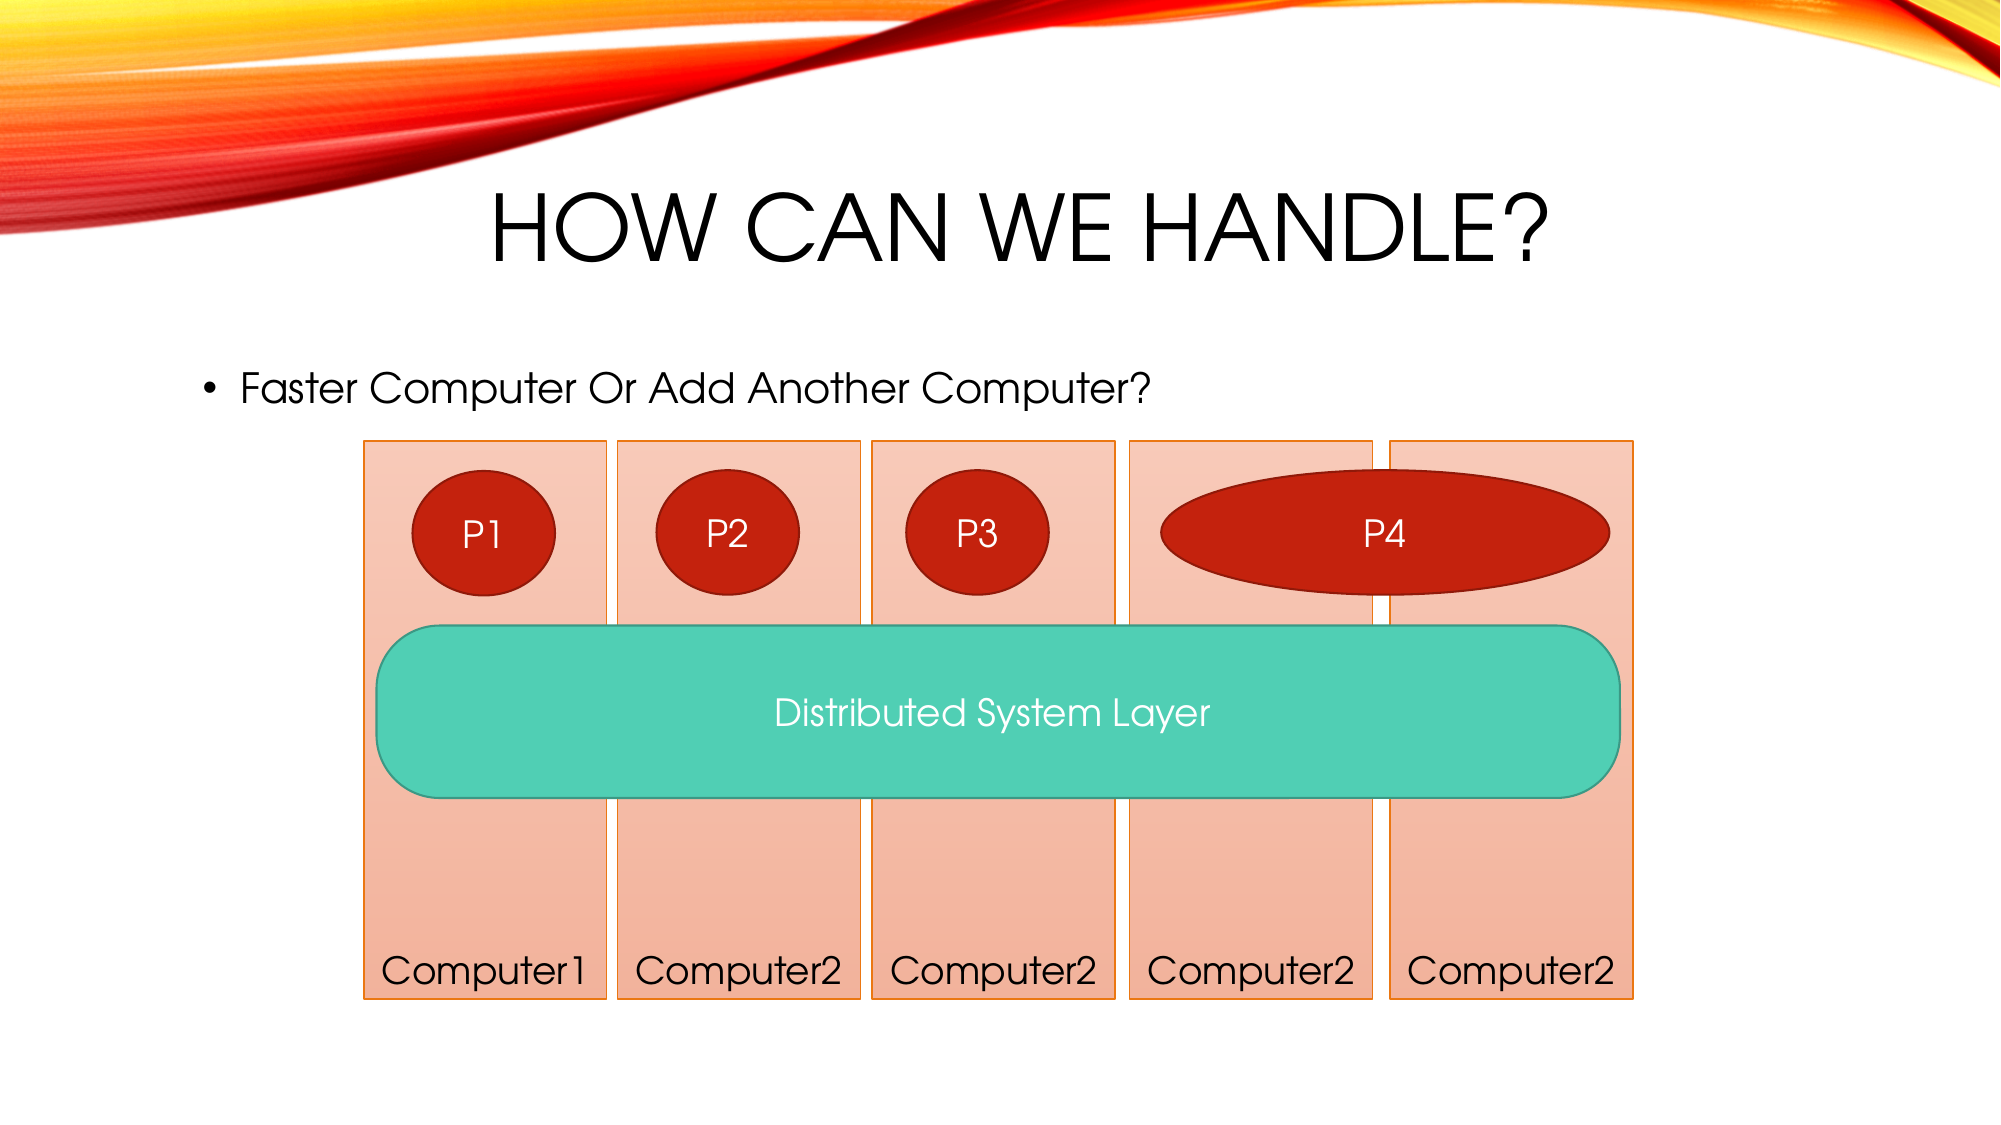

# How can we Handle?
Faster Computer Or Add Another Computer?
Computer1
Computer2
Computer2
Computer2
Computer2
P2
P3
P4
P1
Distributed System Layer